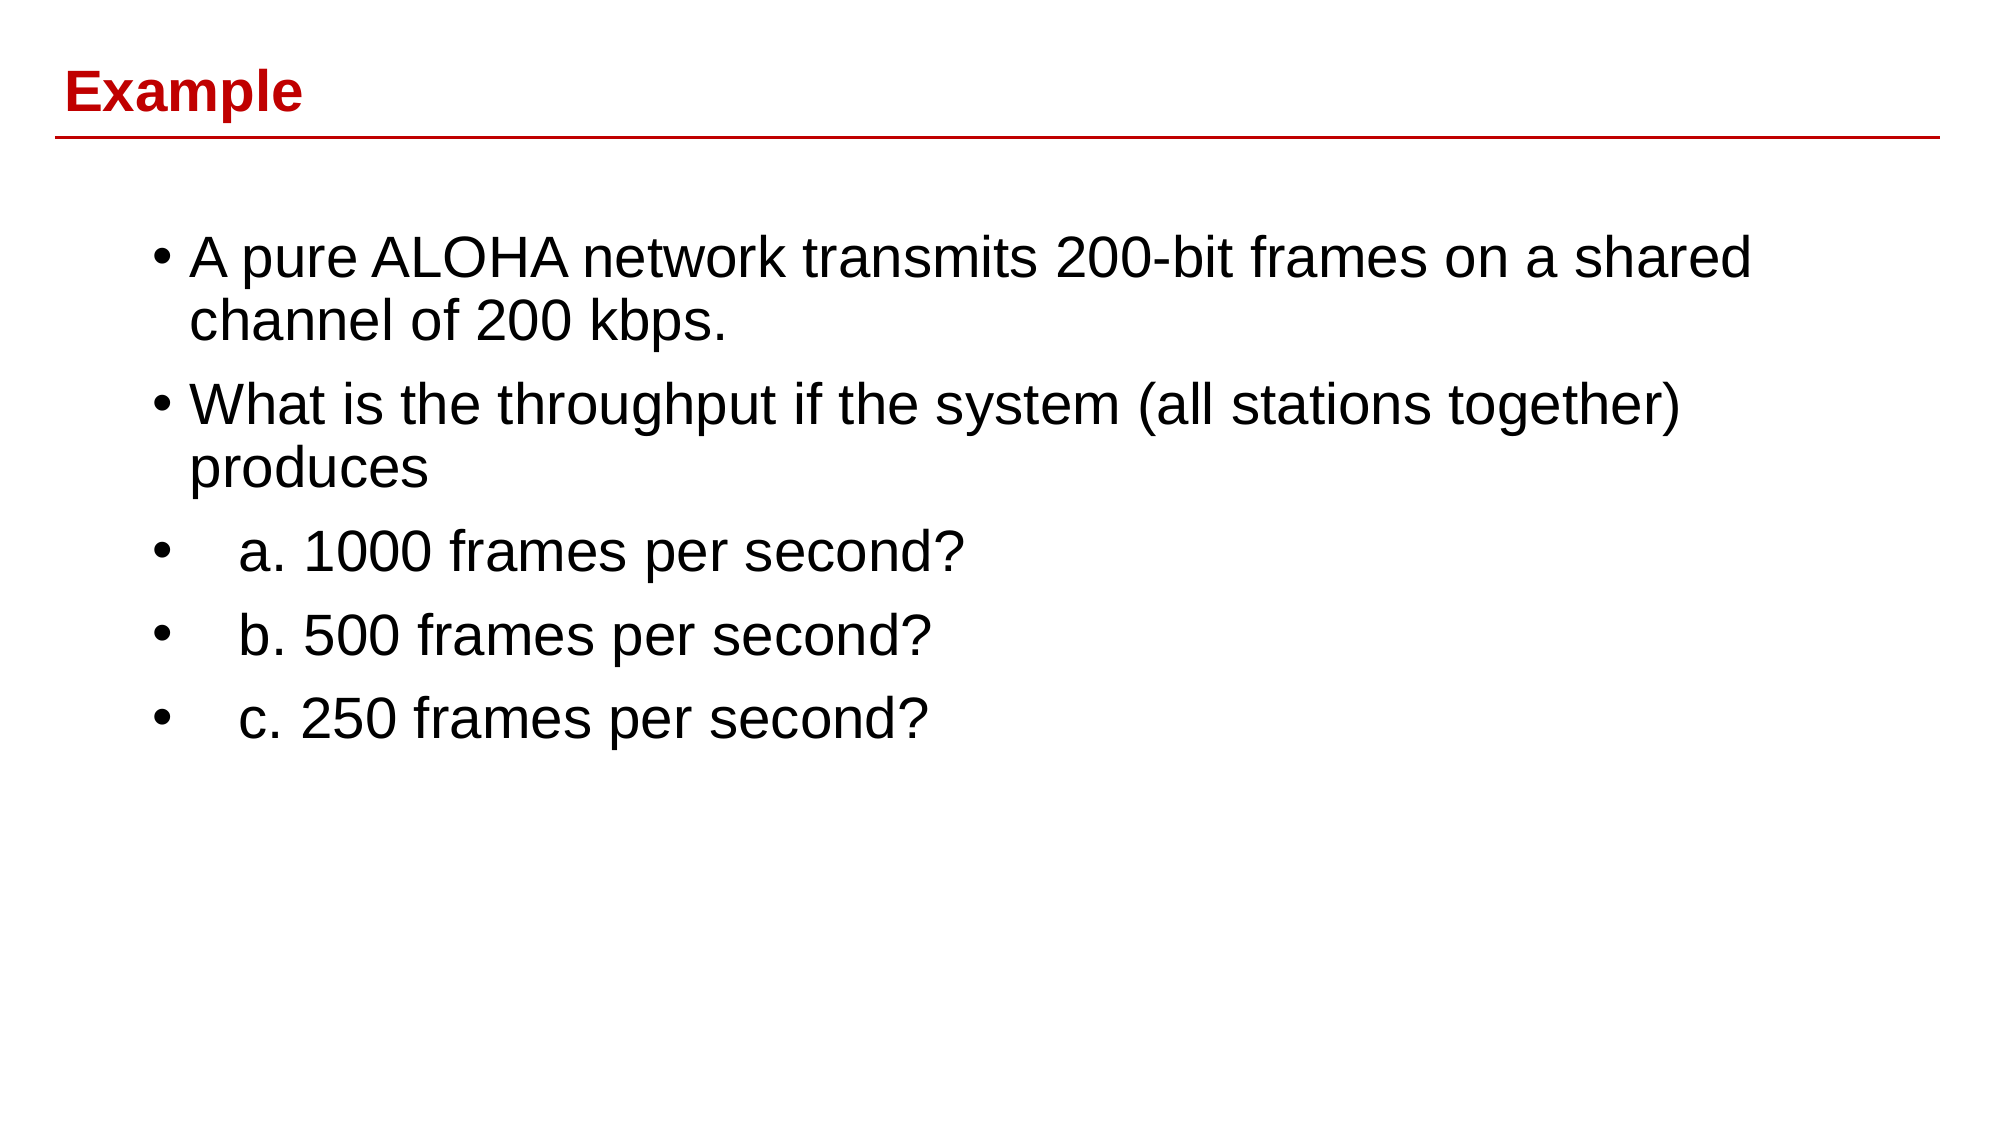

Example
A pure ALOHA network transmits 200-bit frames on a shared channel of 200 kbps.
What is the throughput if the system (all stations together) produces
   a. 1000 frames per second?
   b. 500 frames per second?
   c. 250 frames per second?